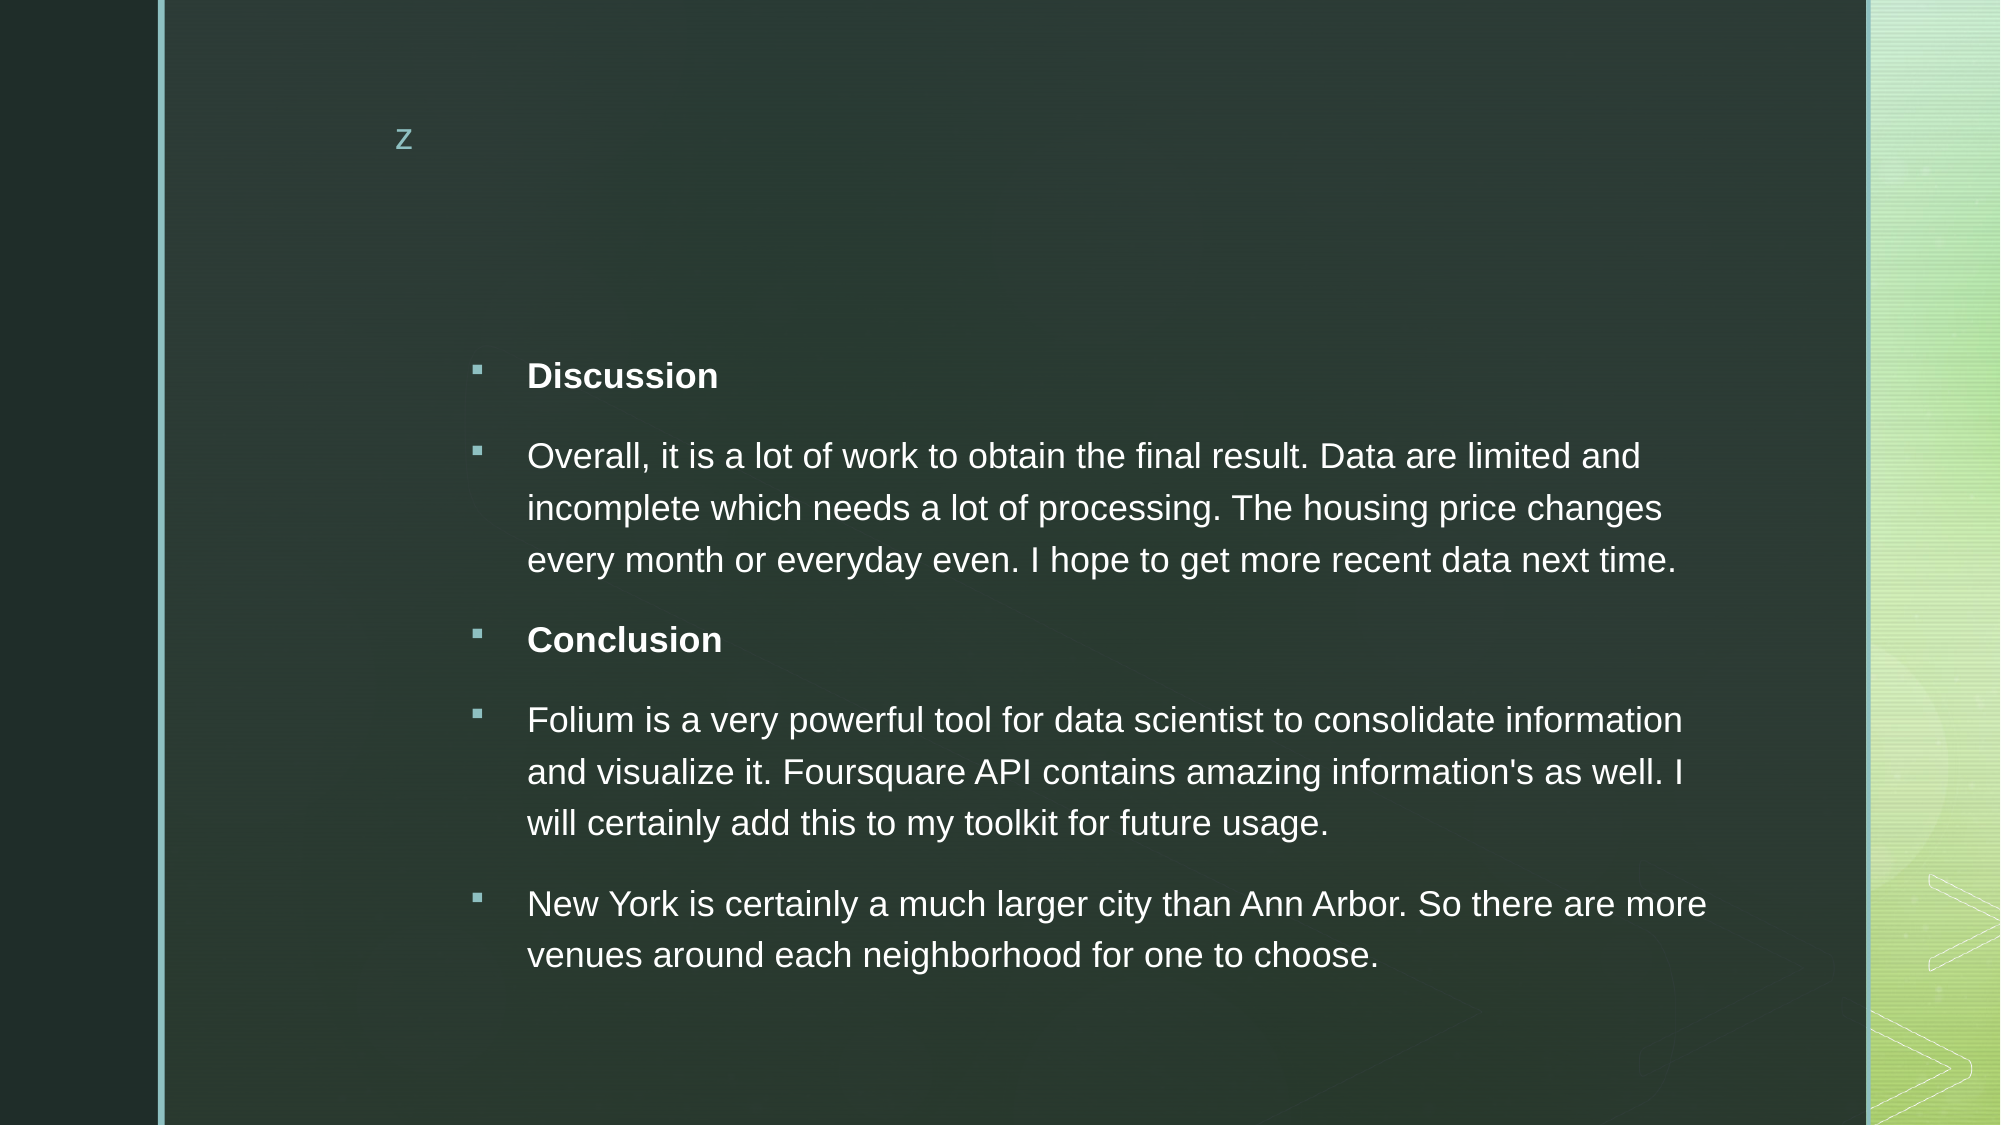

#
Discussion
Overall, it is a lot of work to obtain the final result. Data are limited and incomplete which needs a lot of processing. The housing price changes every month or everyday even. I hope to get more recent data next time.
Conclusion
Folium is a very powerful tool for data scientist to consolidate information and visualize it. Foursquare API contains amazing information's as well. I will certainly add this to my toolkit for future usage.
New York is certainly a much larger city than Ann Arbor. So there are more venues around each neighborhood for one to choose.